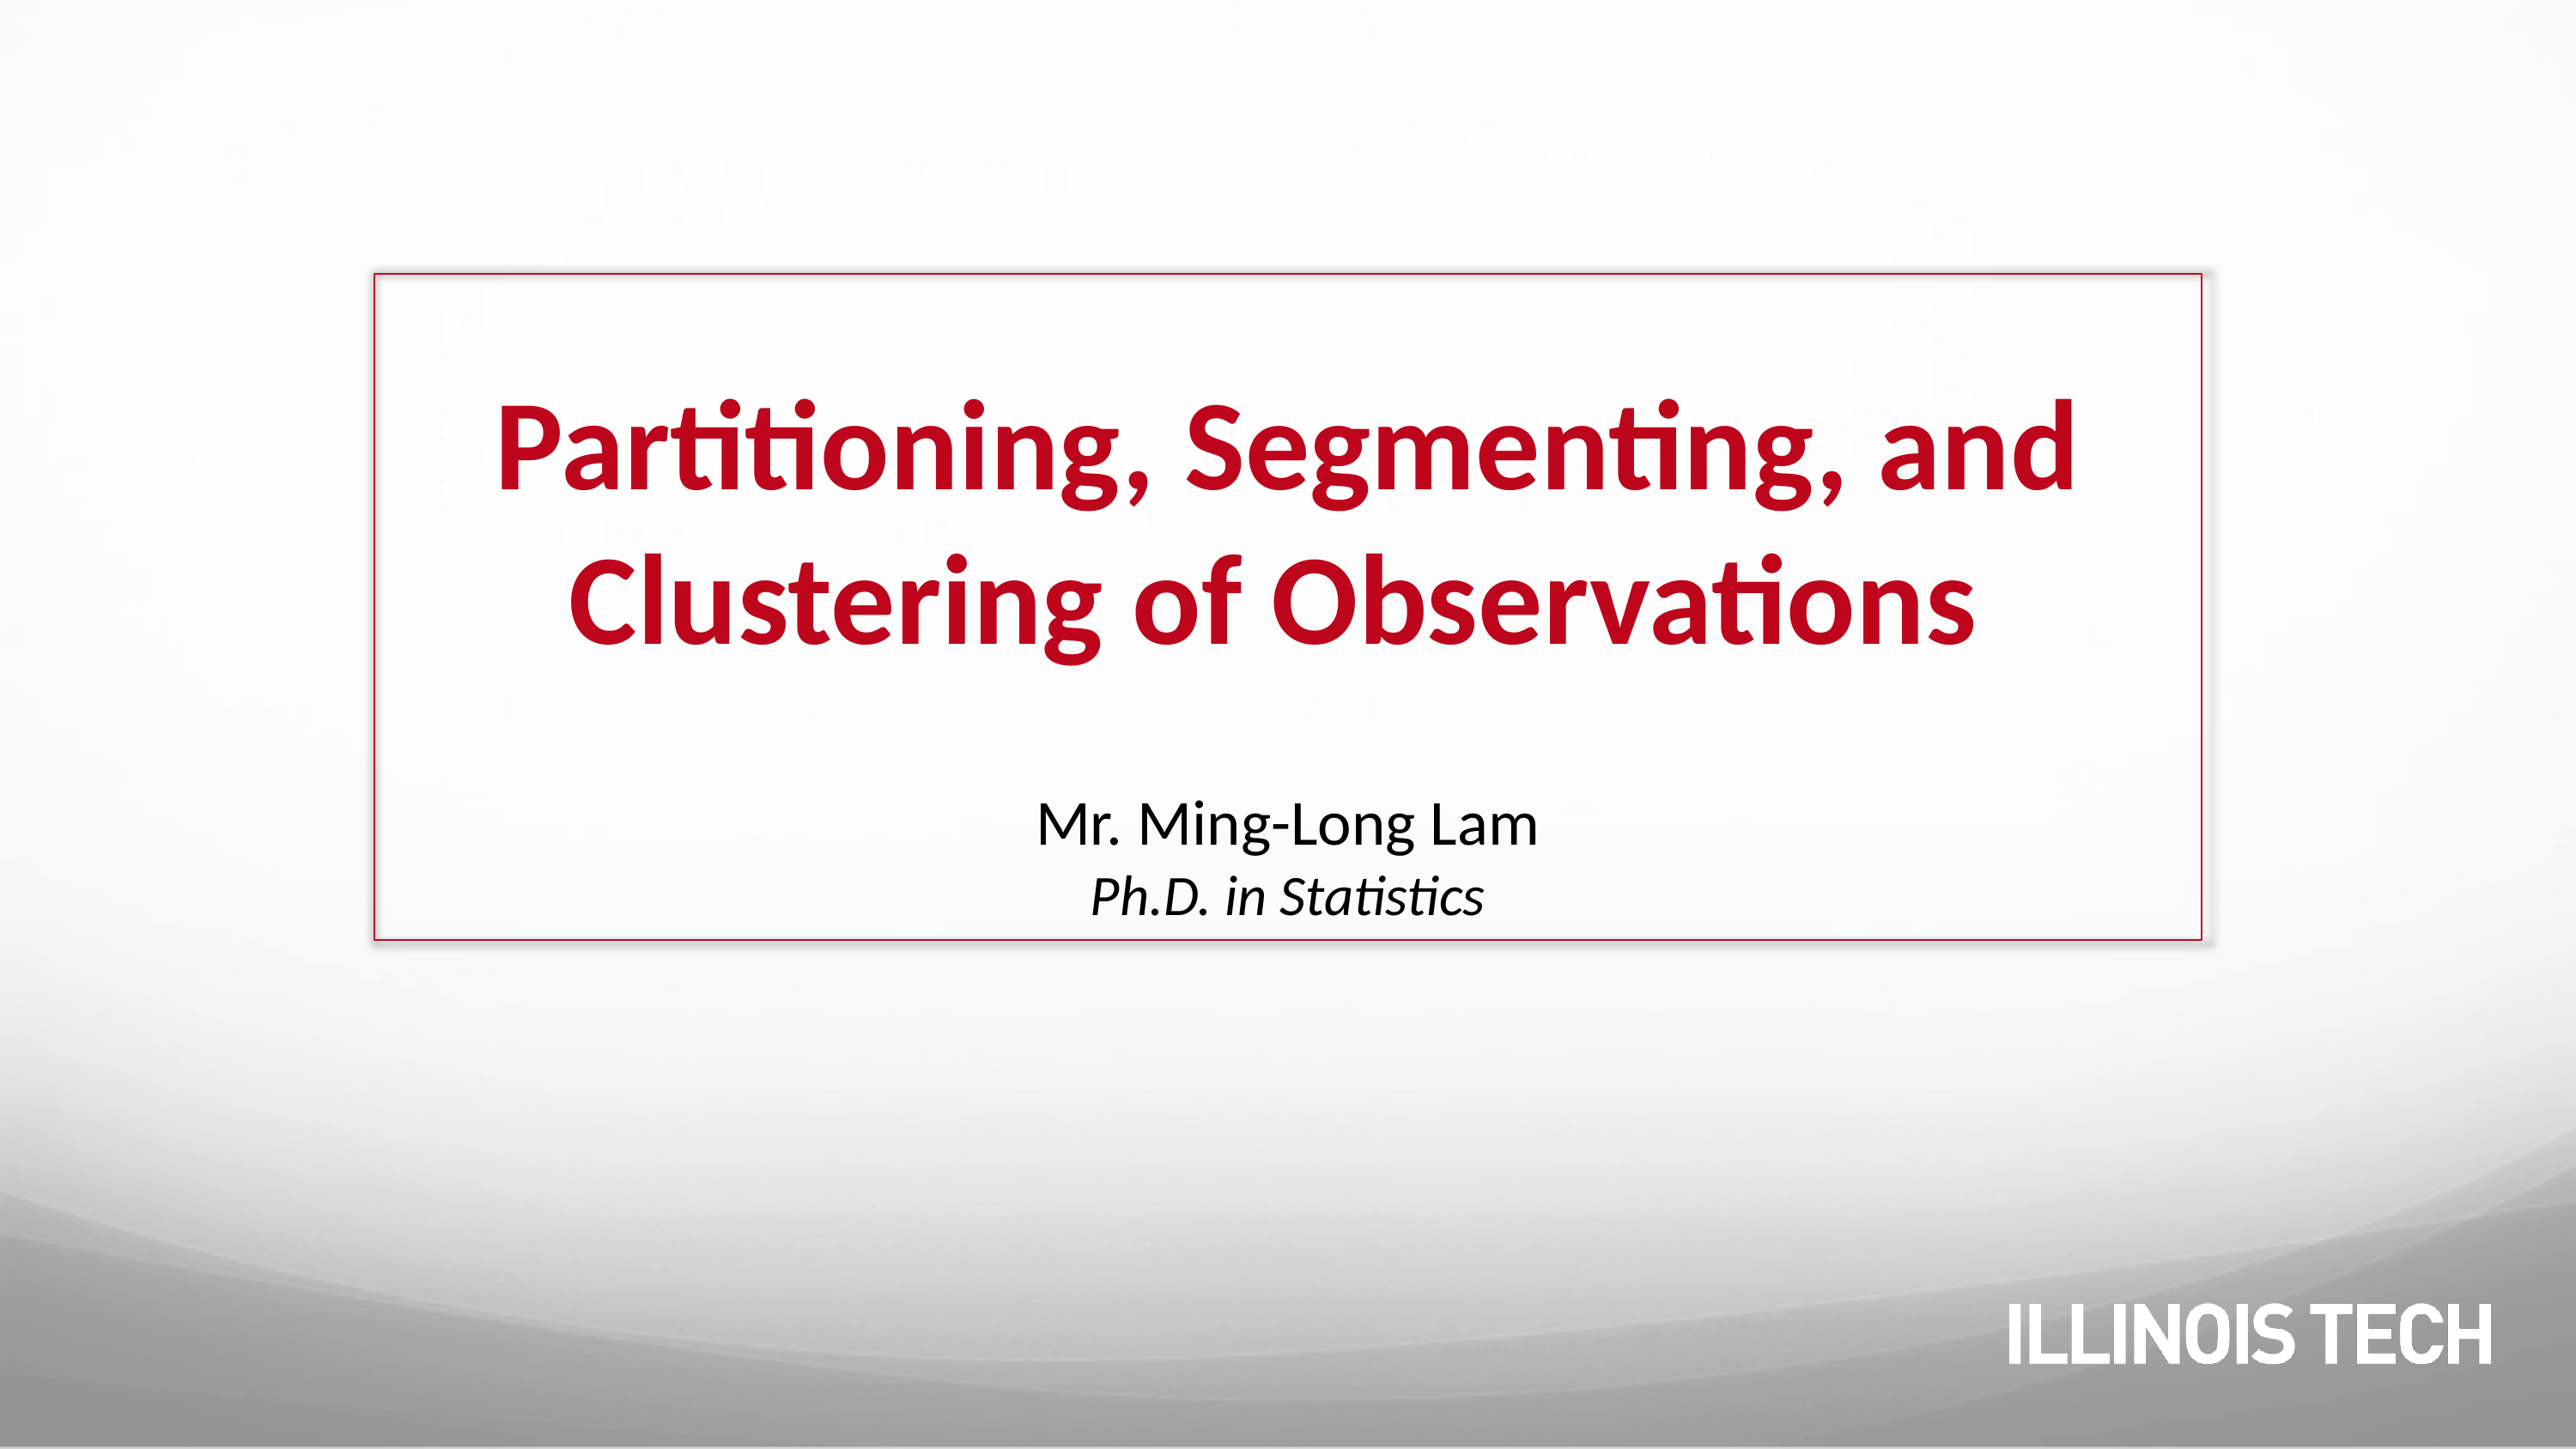

# Partitioning, Segmenting, and Clustering of Observations
Mr. Ming-Long Lam
Ph.D. in Statistics